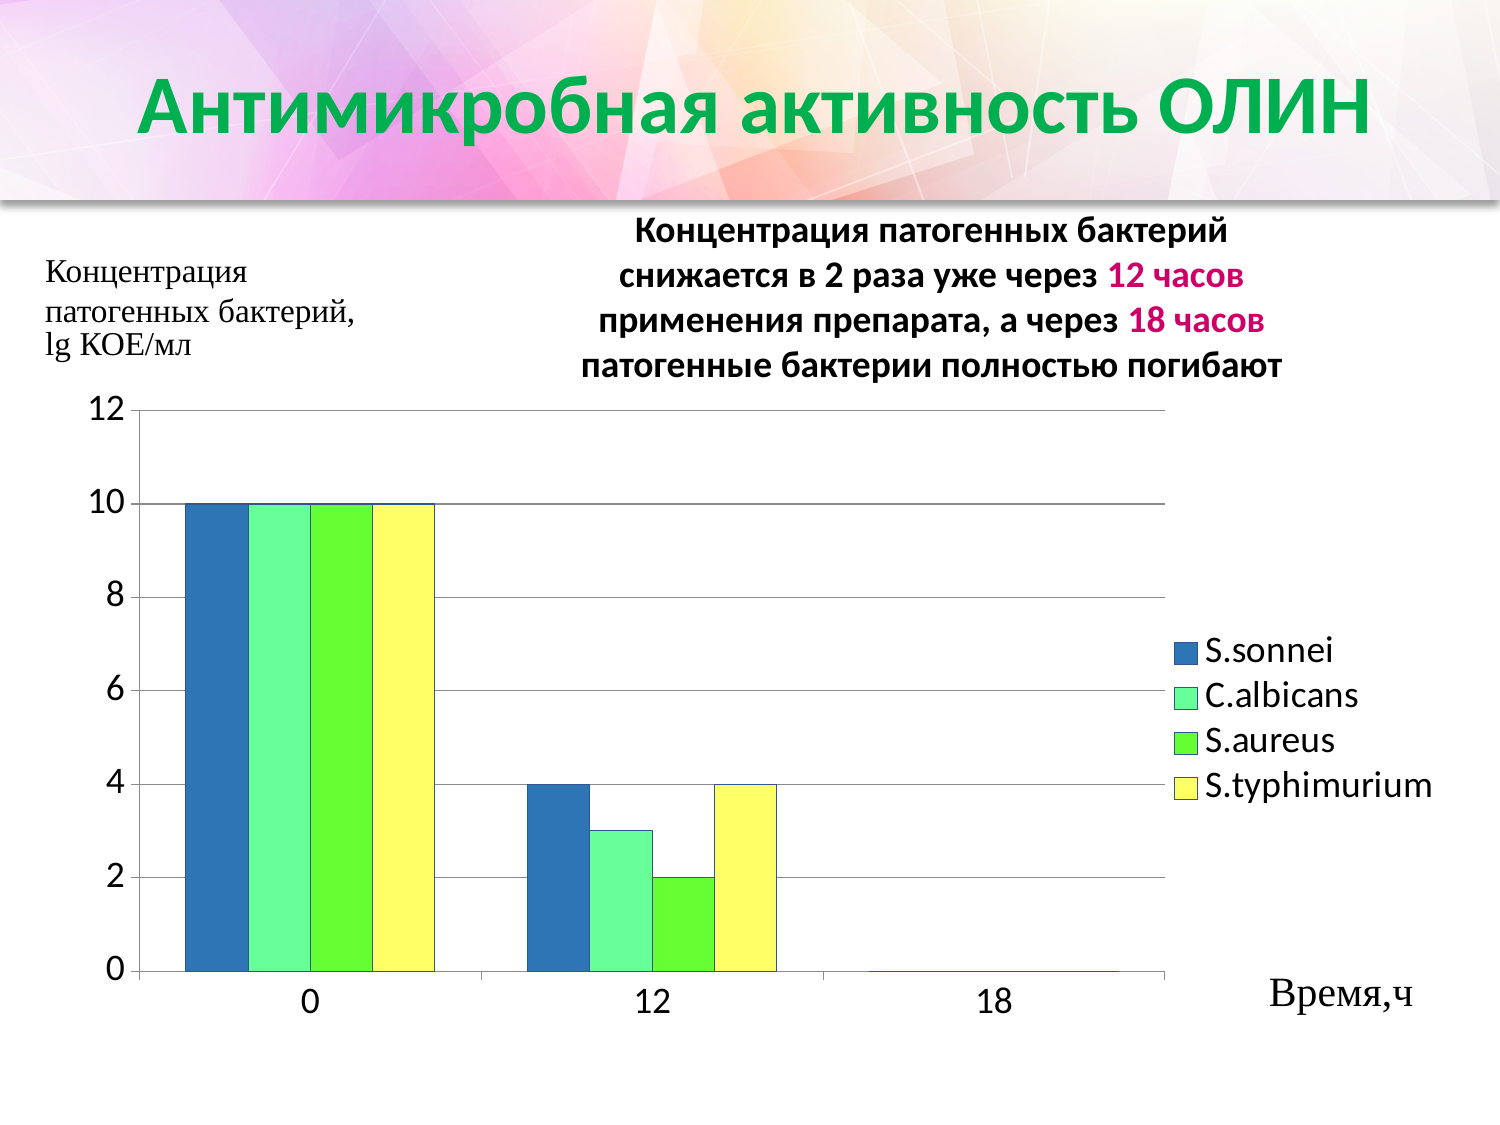

Антимикробная активность ОЛИН
Концентрация патогенных бактерий снижается в 2 раза уже через 12 часов применения препарата, а через 18 часов патогенные бактерии полностью погибают
Концентрация патогенных бактерий,
lg КОЕ/мл

### Chart

| Category | S.sonnei | C.albicans | S.aureus | S.typhimurium |
|---|---|---|---|---|
| 0 | 10.0 | 10.0 | 10.0 | 10.0 |
| 12 | 4.0 | 3.0 | 2.0 | 4.0 |
| 18 | 0.0 | 0.0 | 0.0 | 0.0 |
Время,ч